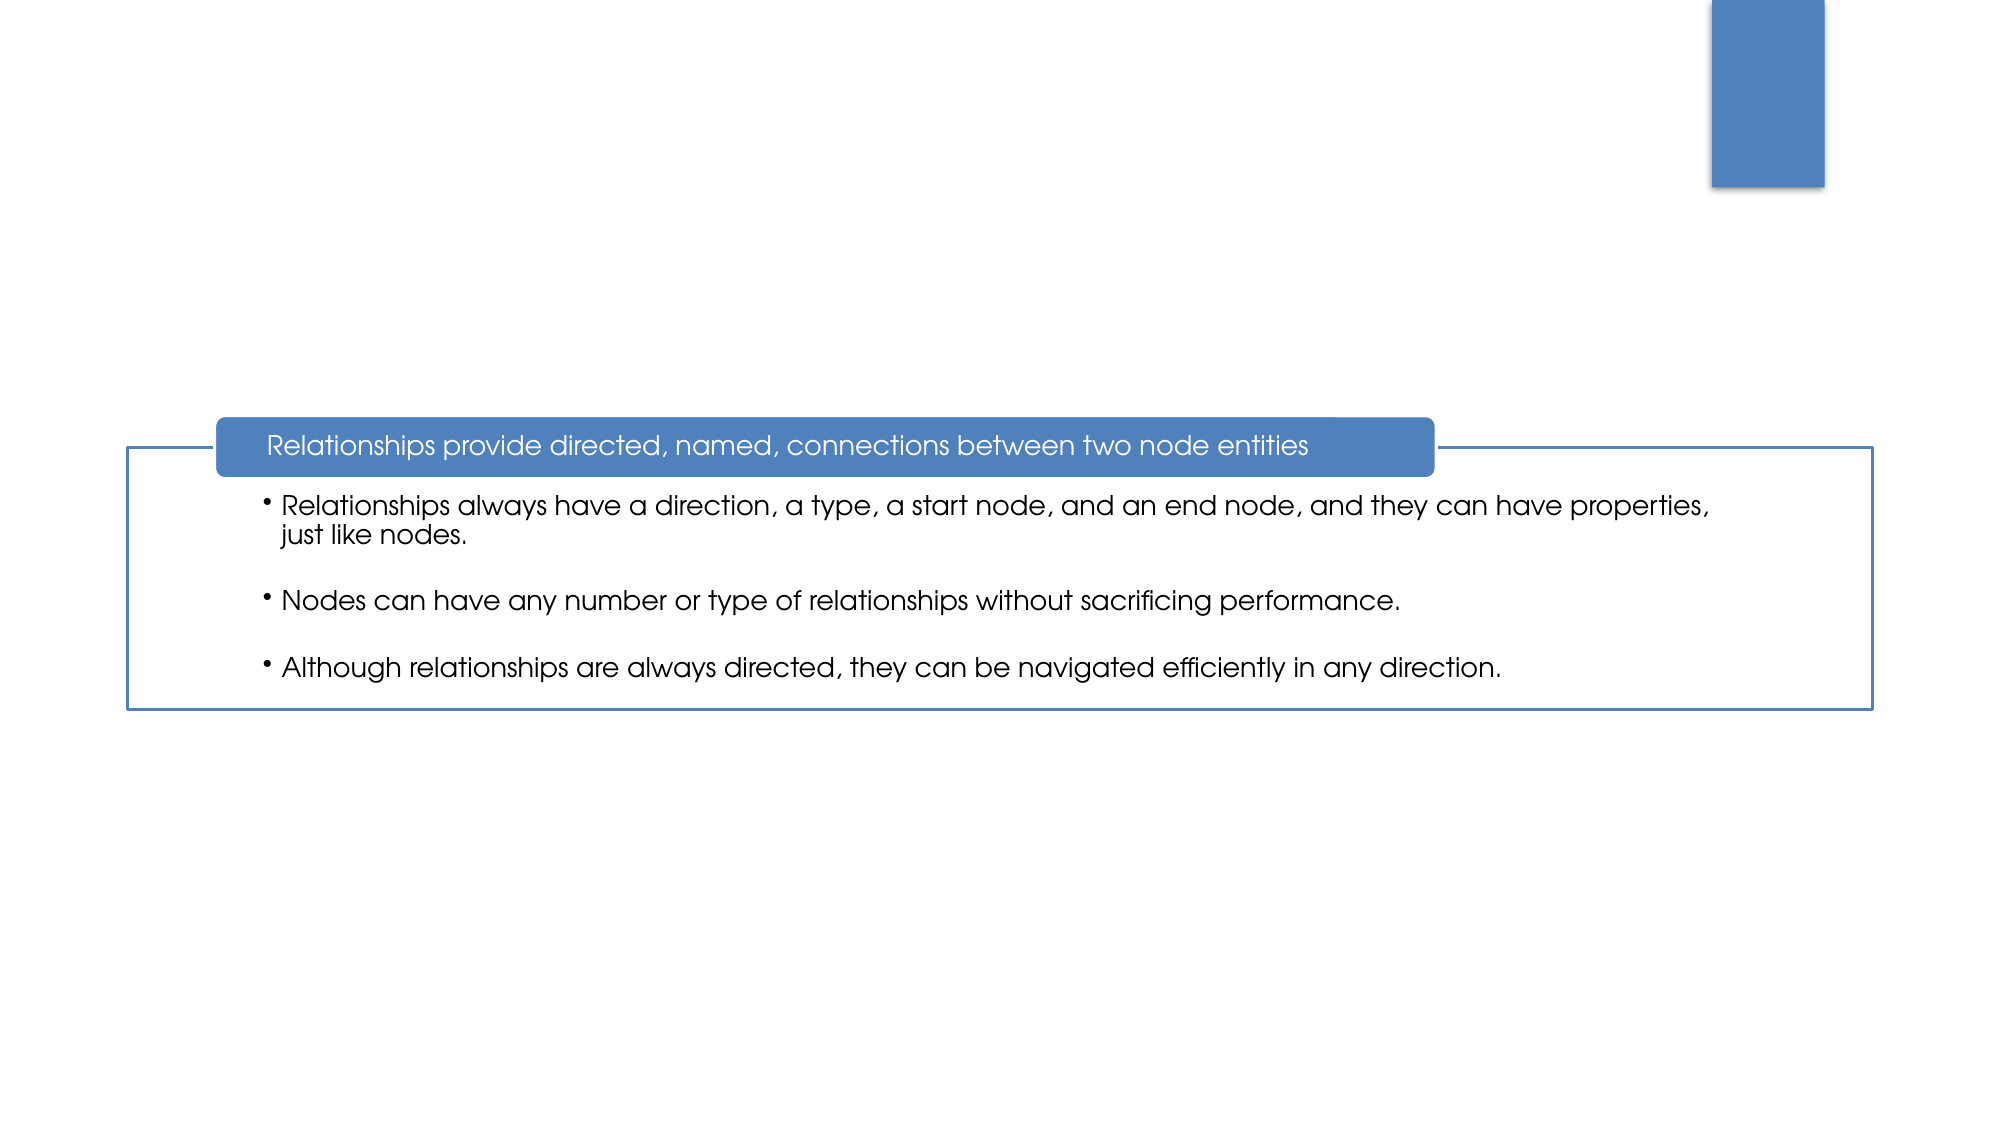

Relationships always have a direction, a type, a start node, and an end node, and they can have properties, just like nodes.

Nodes can have any number or type of relationships without sacrificing performance.

Although relationships are always directed, they can be navigated efficiently in any direction.
Relationships provide directed, named, connections between two node entities